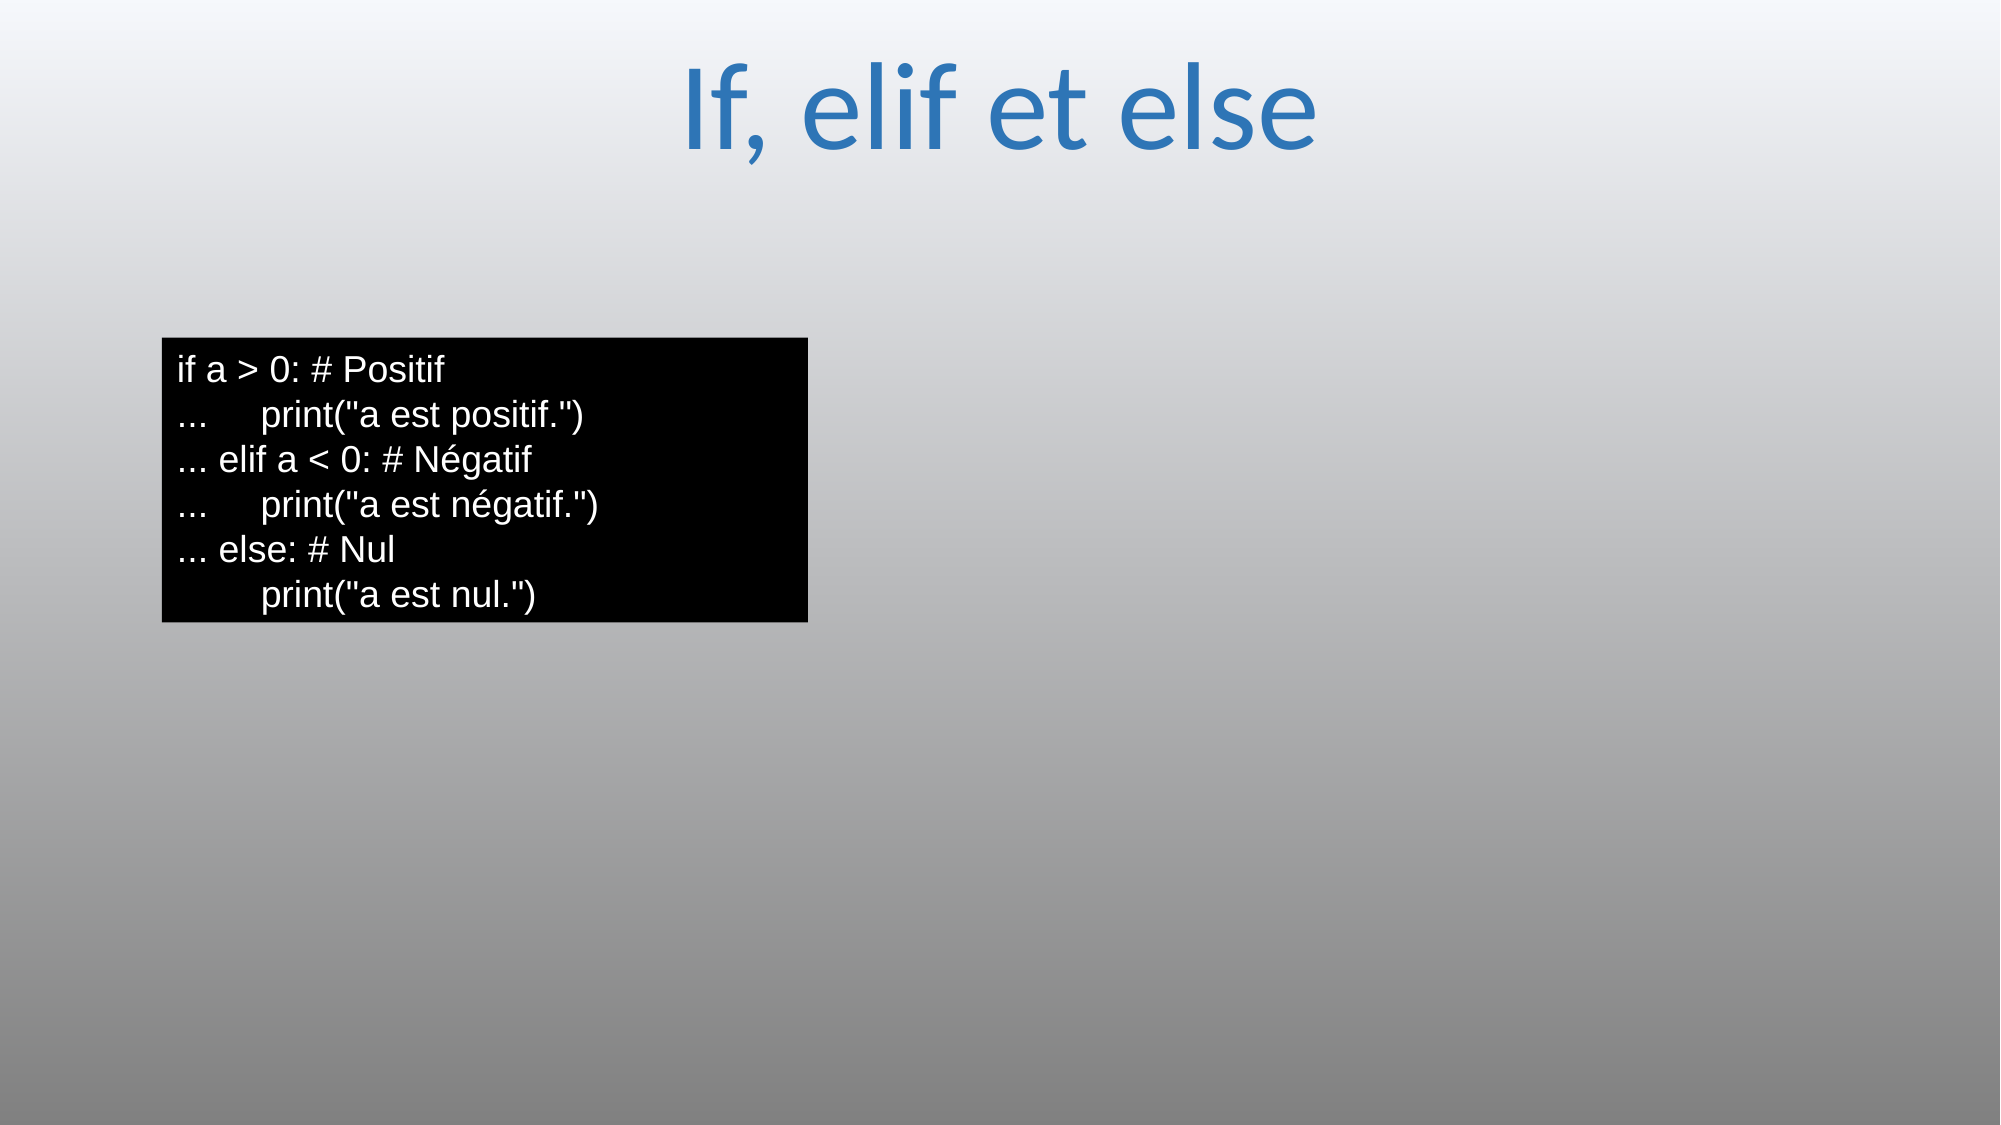

# If, elif et else
if a > 0: # Positif
...     print("a est positif.")
... elif a < 0: # Négatif
...     print("a est négatif.")
... else: # Nul
        print("a est nul.")